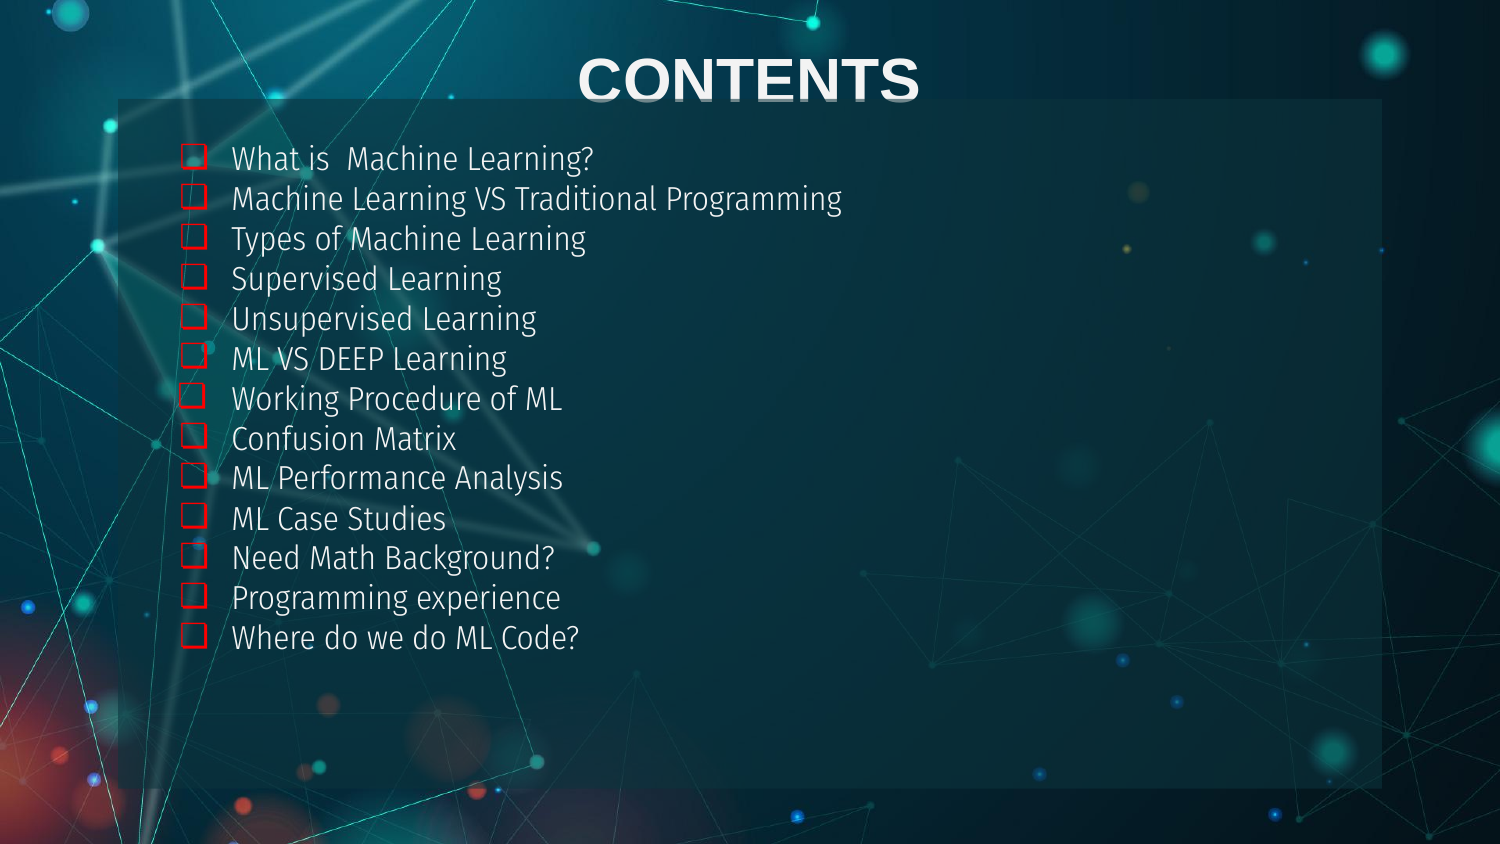

# CONTENTS
What is  Machine Learning?
Machine Learning VS Traditional Programming
Types of Machine Learning
Supervised Learning
Unsupervised Learning
ML VS DEEP Learning
Working Procedure of ML
Confusion Matrix
ML Performance Analysis
ML Case Studies
Need Math Background?
Programming experience
Where do we do ML Code?